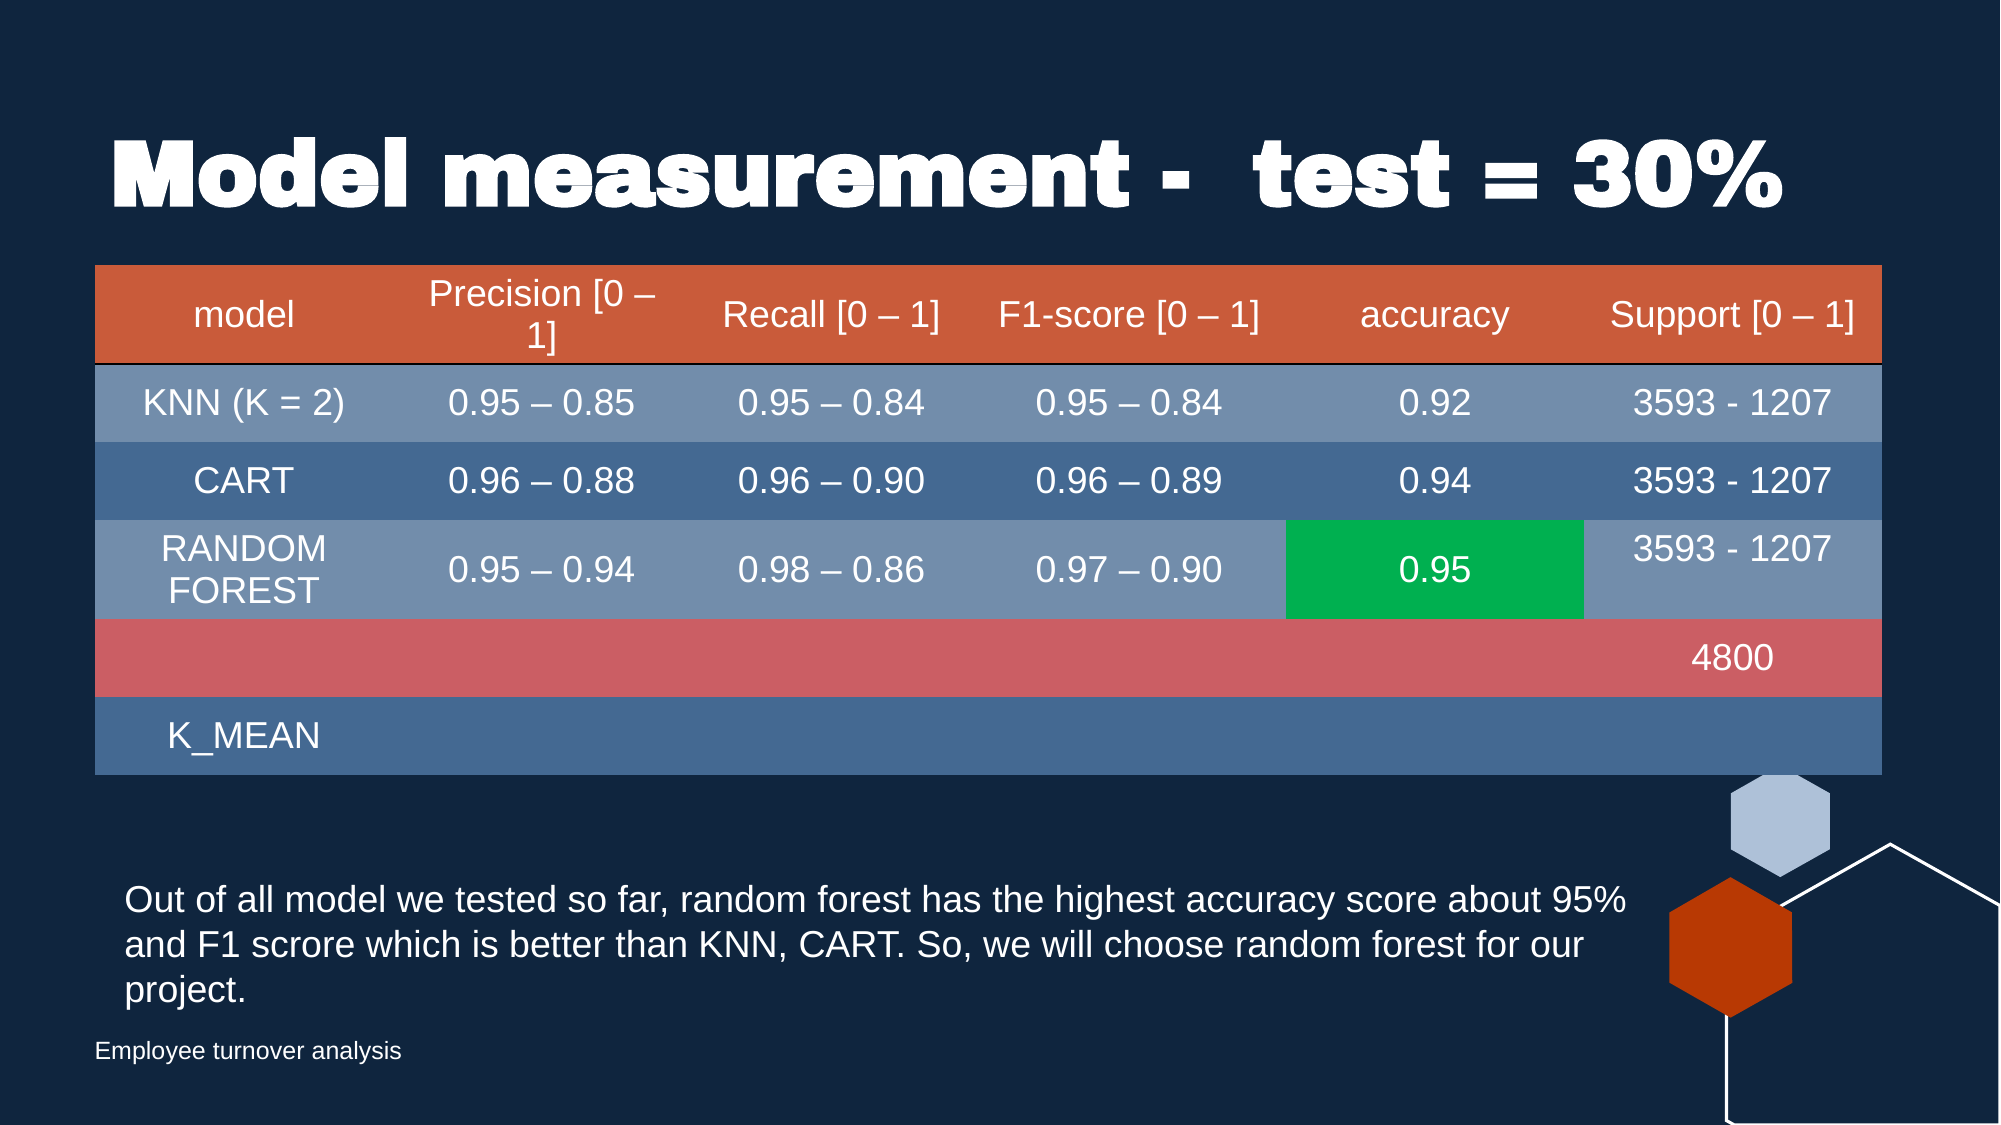

# Model measurement -  test = 30%
| model | Precision [0 – 1] | Recall [0 – 1] | F1-score [0 – 1] | accuracy | Support [0 – 1] |
| --- | --- | --- | --- | --- | --- |
| KNN (K = 2) | 0.95 – 0.85 | 0.95 – 0.84 | 0.95 – 0.84 | 0.92 | 3593 - 1207 |
| CART | 0.96 – 0.88 | 0.96 – 0.90 | 0.96 – 0.89 | 0.94 | 3593 - 1207 |
| RANDOM FOREST | 0.95 – 0.94 | 0.98 – 0.86 | 0.97 – 0.90 | 0.95 | 3593 - 1207 |
|  |  |  |  |  | 4800 |
| K\_MEAN |  |  |  |  |  |
Out of all model we tested so far, random forest has the highest accuracy score about 95% and F1 scrore which is better than KNN, CART. So, we will choose random forest for our project.
Employee turnover analysis